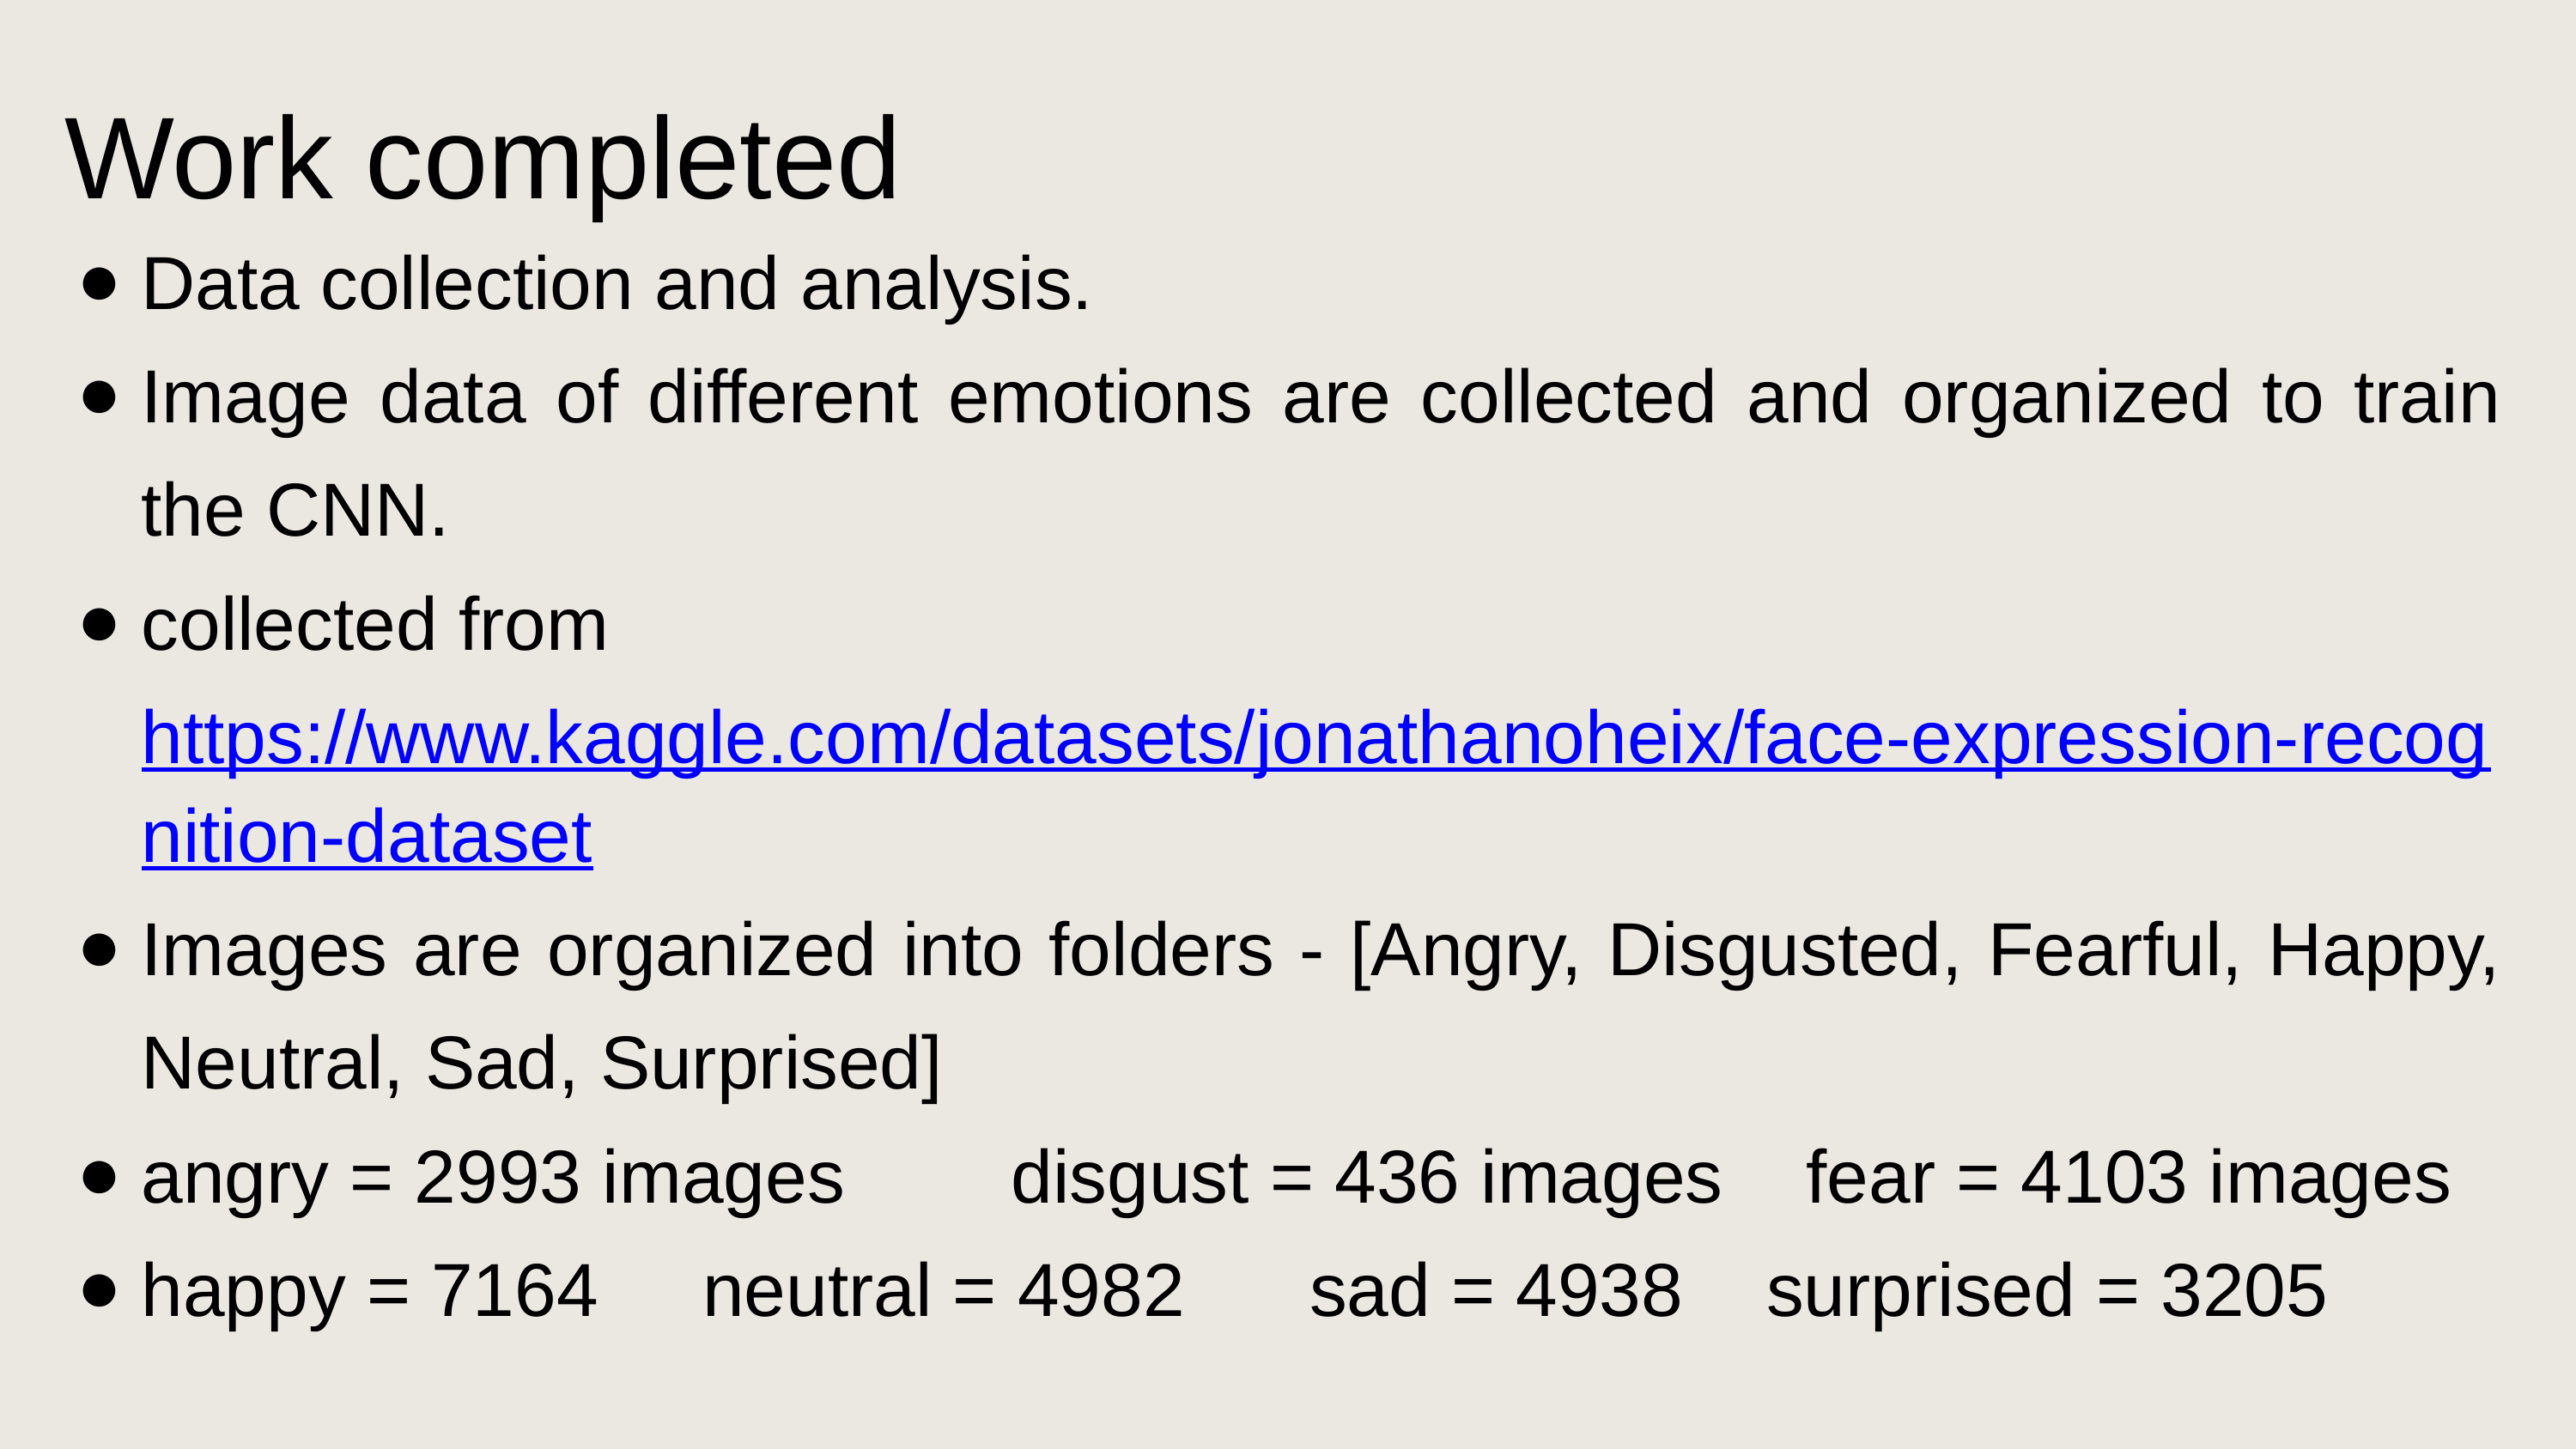

Work completed
Data collection and analysis.
Image data of different emotions are collected and organized to train the CNN.
collected from
https://www.kaggle.com/datasets/jonathanoheix/face-expression-recognition-dataset
Images are organized into folders - [Angry, Disgusted, Fearful, Happy, Neutral, Sad, Surprised]
angry = 2993 images        disgust = 436 images    fear = 4103 images
happy = 7164     neutral = 4982      sad = 4938    surprised = 3205